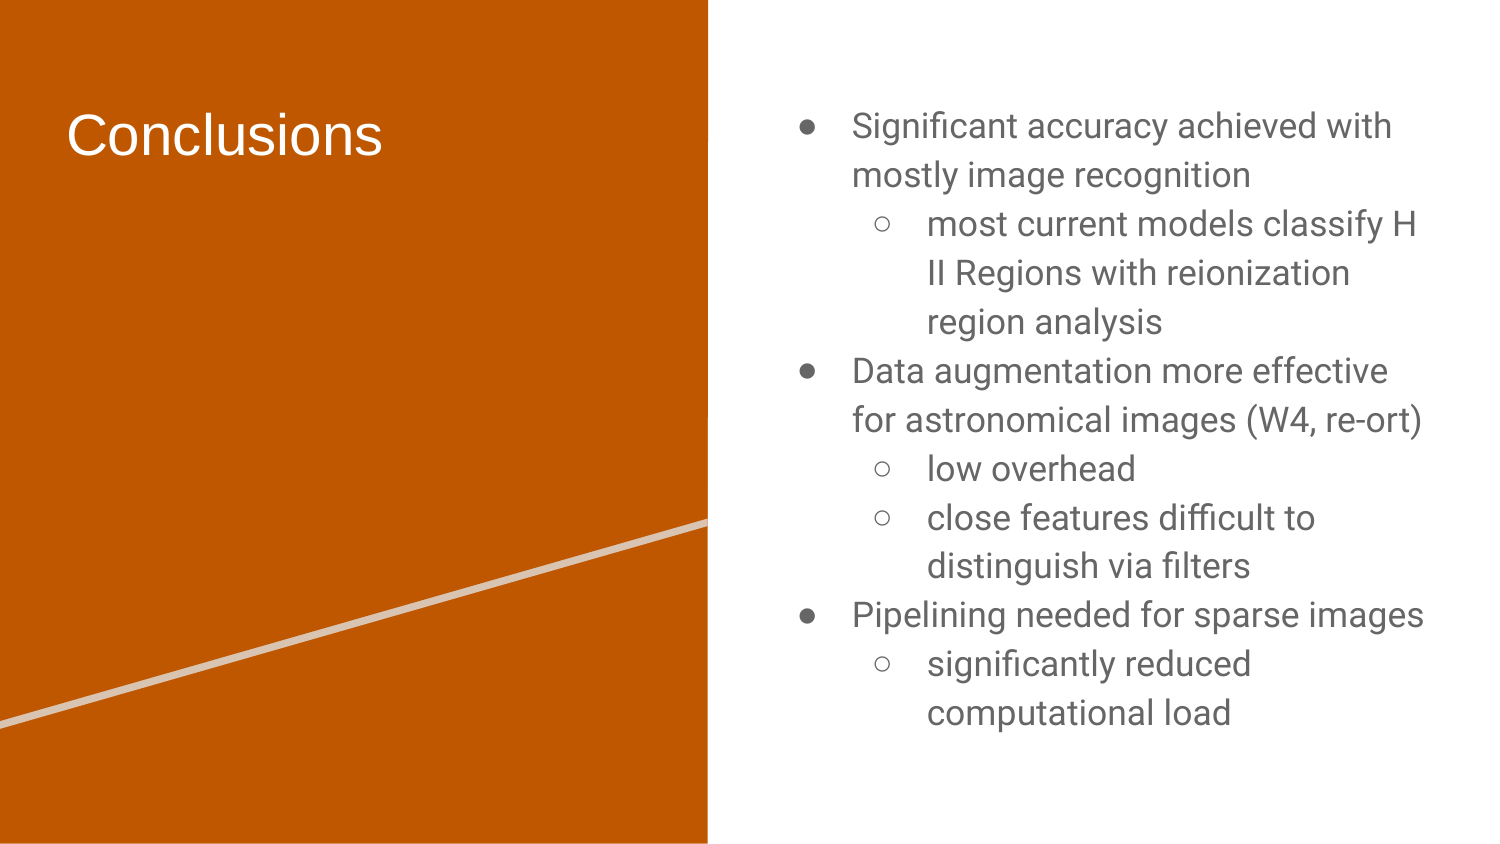

# Conclusions
Significant accuracy achieved with mostly image recognition
most current models classify H II Regions with reionization region analysis
Data augmentation more effective for astronomical images (W4, re-ort)
low overhead
close features difficult to distinguish via filters
Pipelining needed for sparse images
significantly reduced computational load